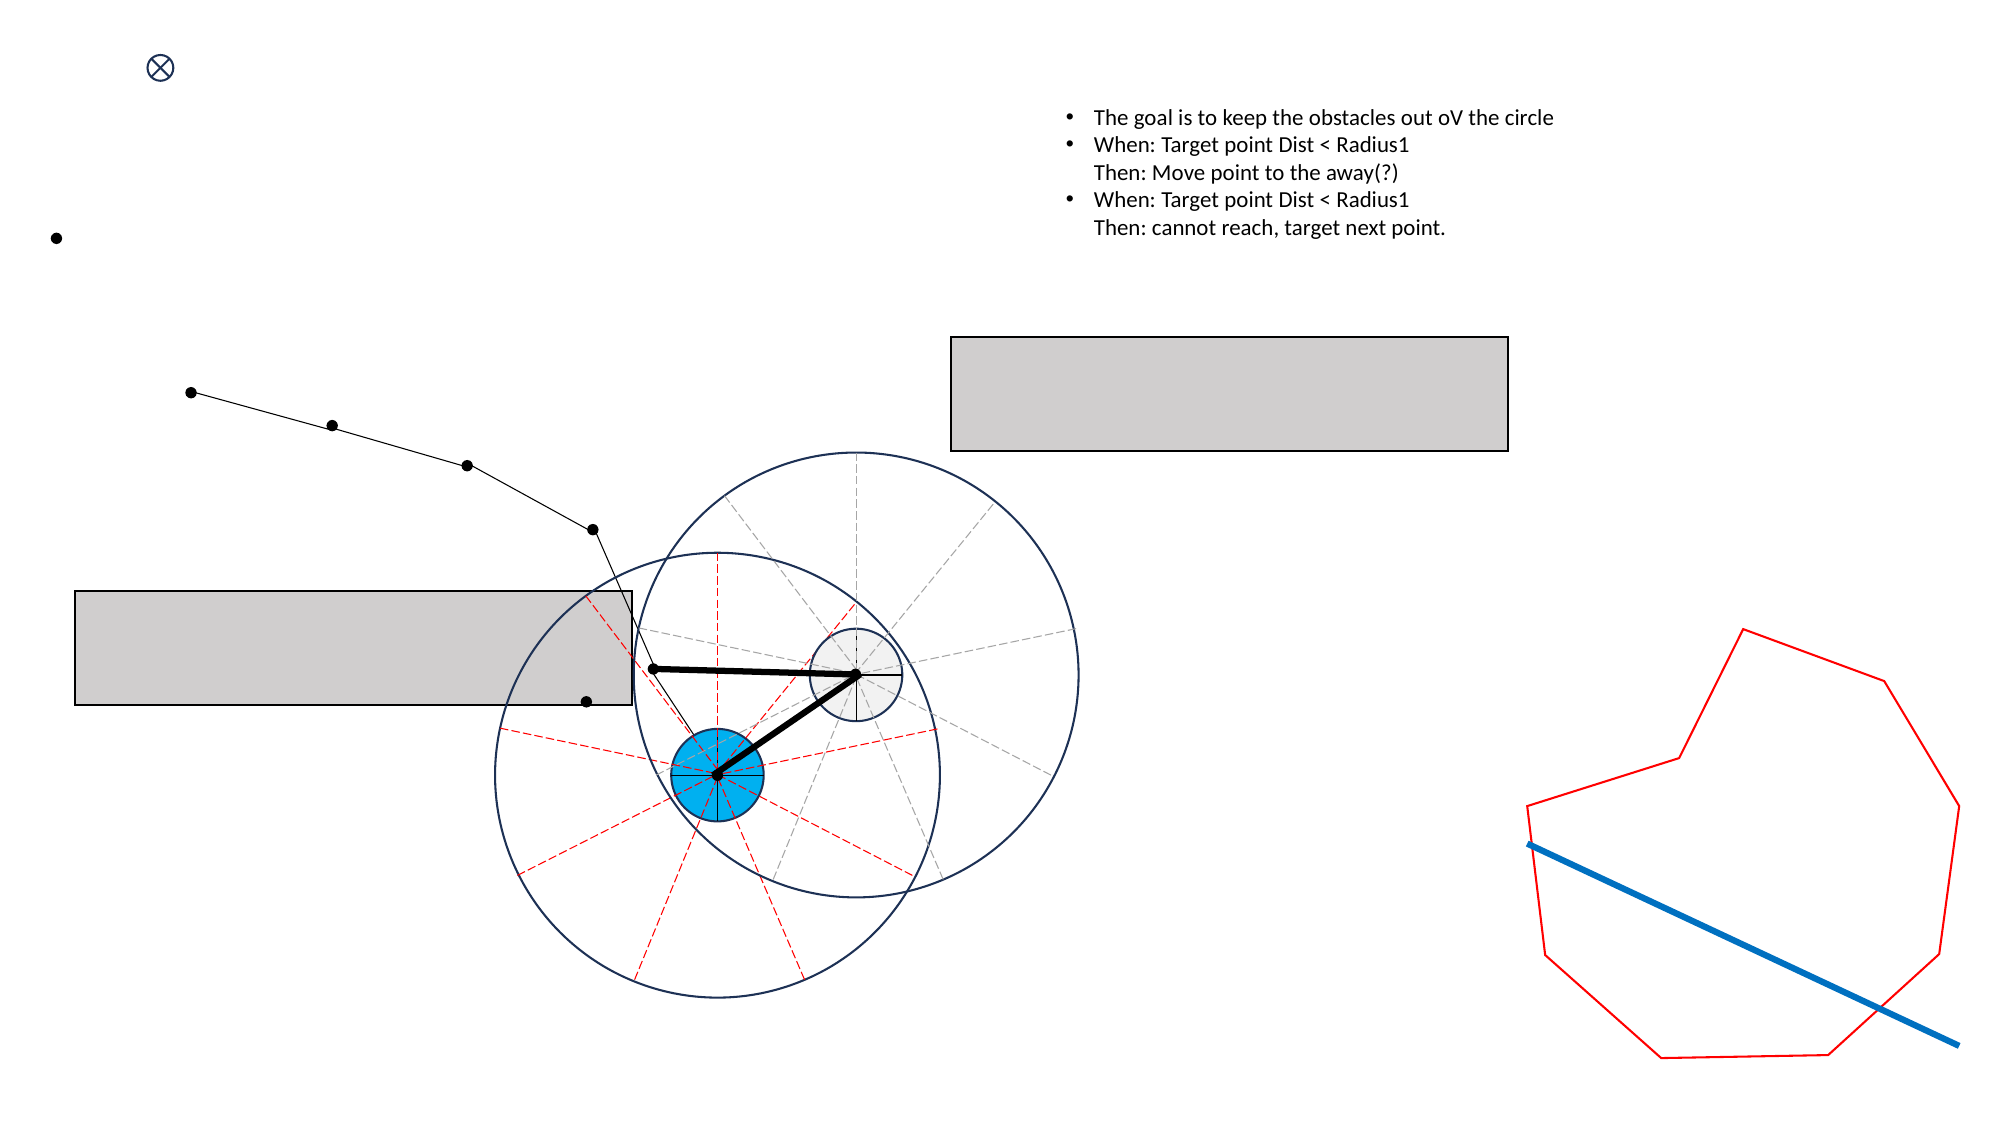

The goal is to keep the obstacles out oV the circle
When: Target point Dist < Radius1
Then: Move point to the away(?)
When: Target point Dist < Radius1
Then: cannot reach, target next point.

c

c